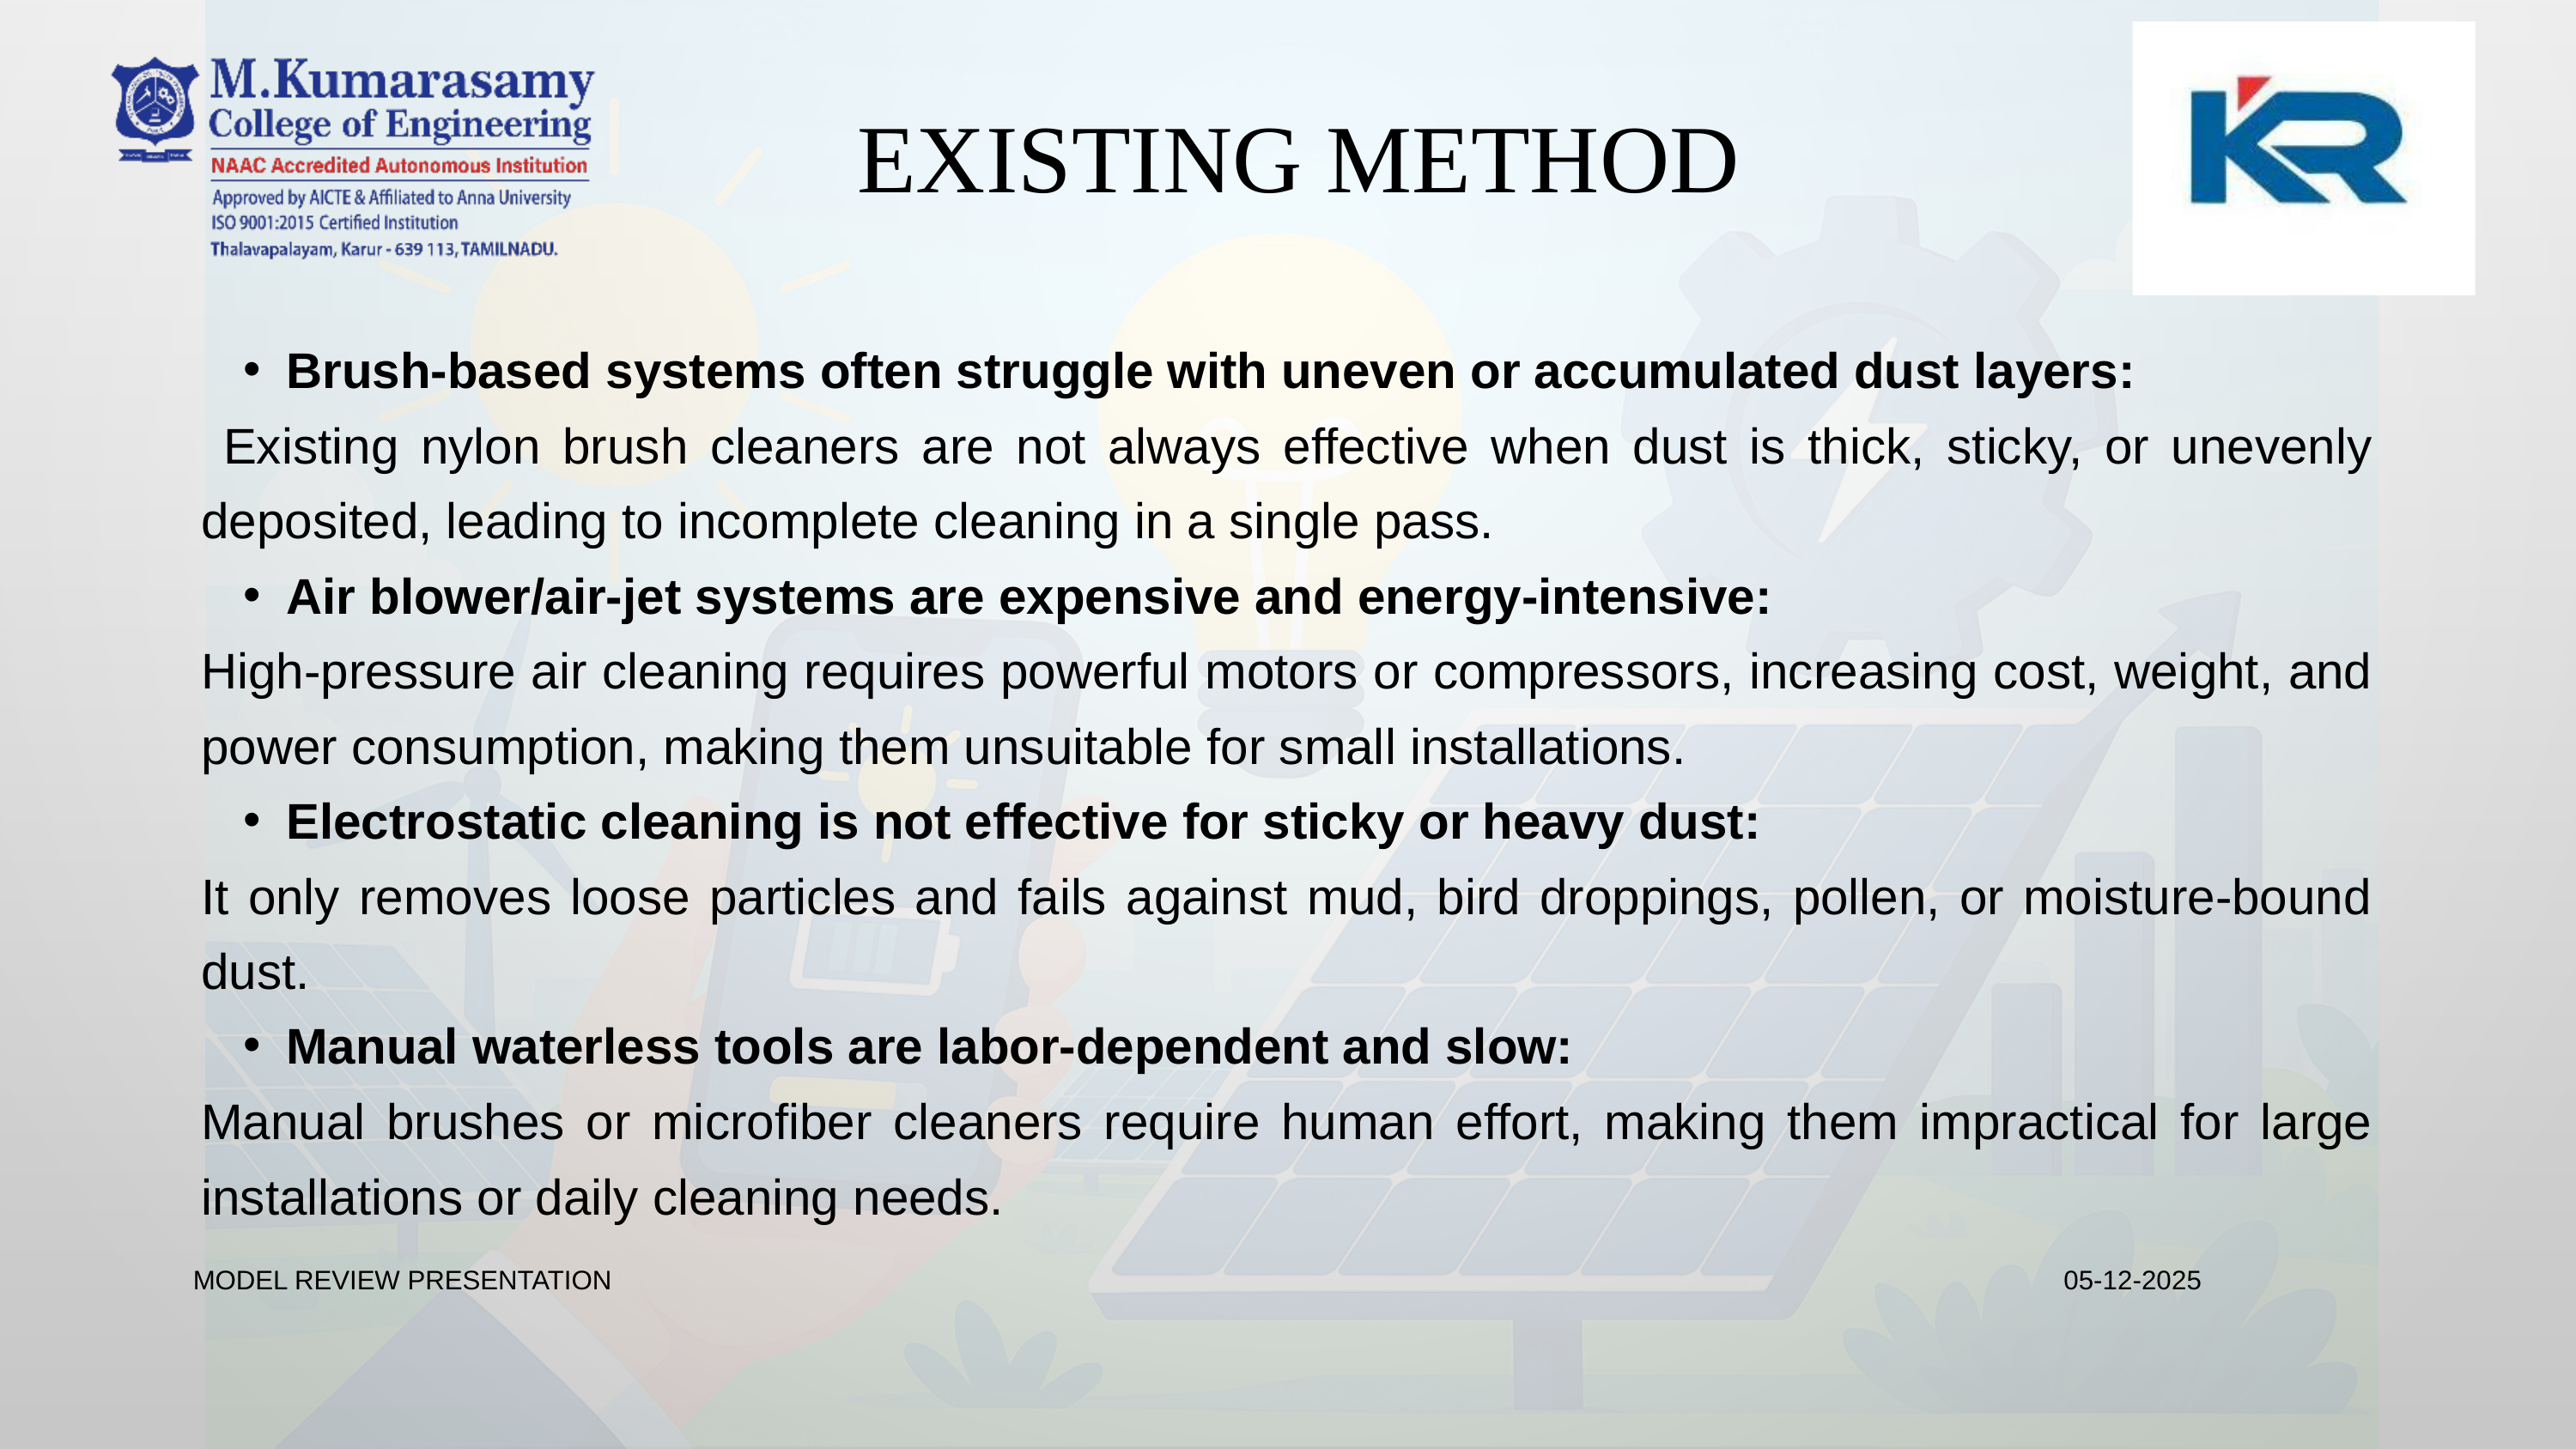

EXISTING METHOD
Brush-based systems often struggle with uneven or accumulated dust layers:
 Existing nylon brush cleaners are not always effective when dust is thick, sticky, or unevenly deposited, leading to incomplete cleaning in a single pass.
Air blower/air-jet systems are expensive and energy-intensive:
High-pressure air cleaning requires powerful motors or compressors, increasing cost, weight, and power consumption, making them unsuitable for small installations.
Electrostatic cleaning is not effective for sticky or heavy dust:
It only removes loose particles and fails against mud, bird droppings, pollen, or moisture-bound dust.
Manual waterless tools are labor-dependent and slow:
Manual brushes or microfiber cleaners require human effort, making them impractical for large installations or daily cleaning needs.

MODEL REVIEW PRESENTATION

05-12-2025